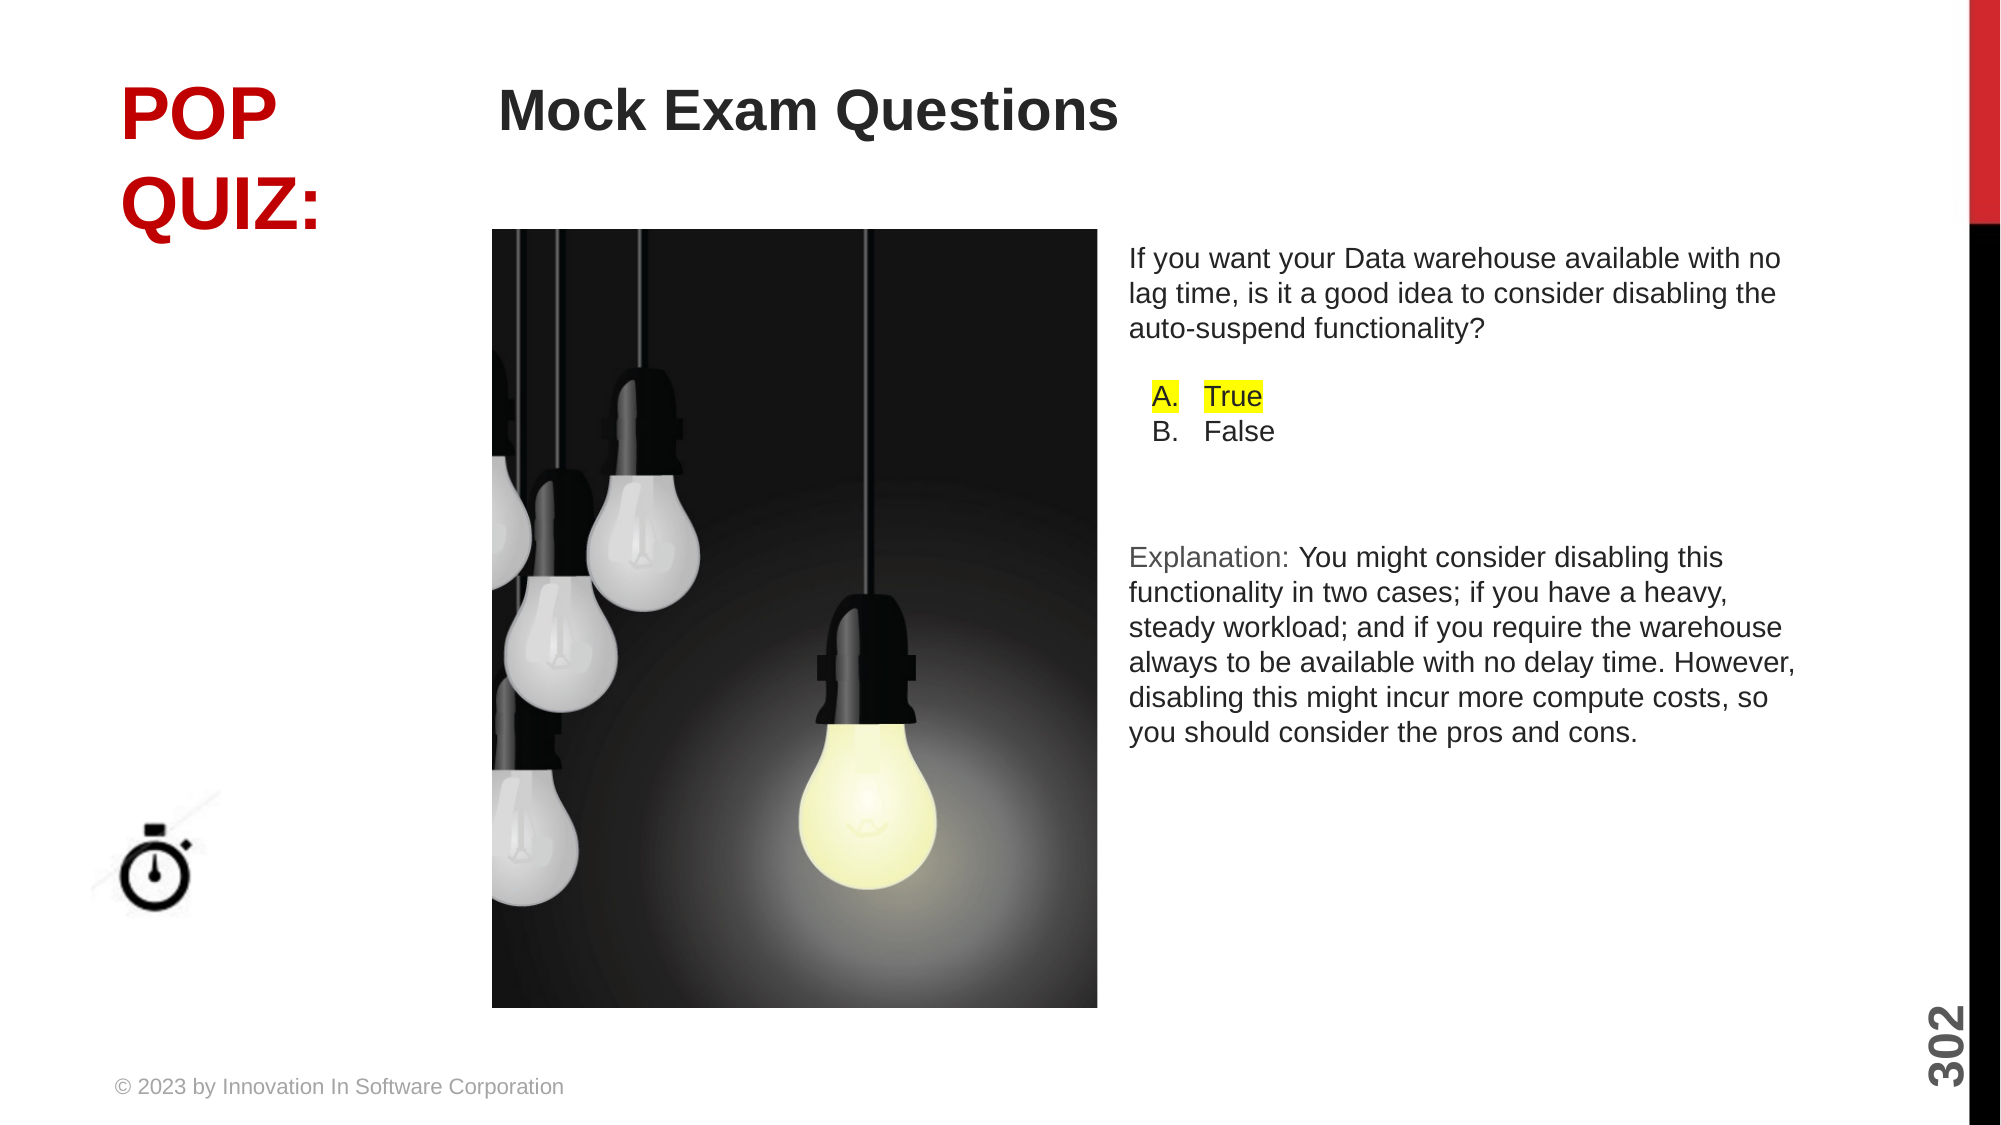

# Mock Exam Questions
If you want your Data warehouse available with no lag time, is it a good idea to consider disabling the auto-suspend functionality?
True
False

Explanation: You might consider disabling this functionality in two cases; if you have a heavy, steady workload; and if you require the warehouse always to be available with no delay time. However, disabling this might incur more compute costs, so you should consider the pros and cons.

5 MINUTES
302
© 2023 by Innovation In Software Corporation